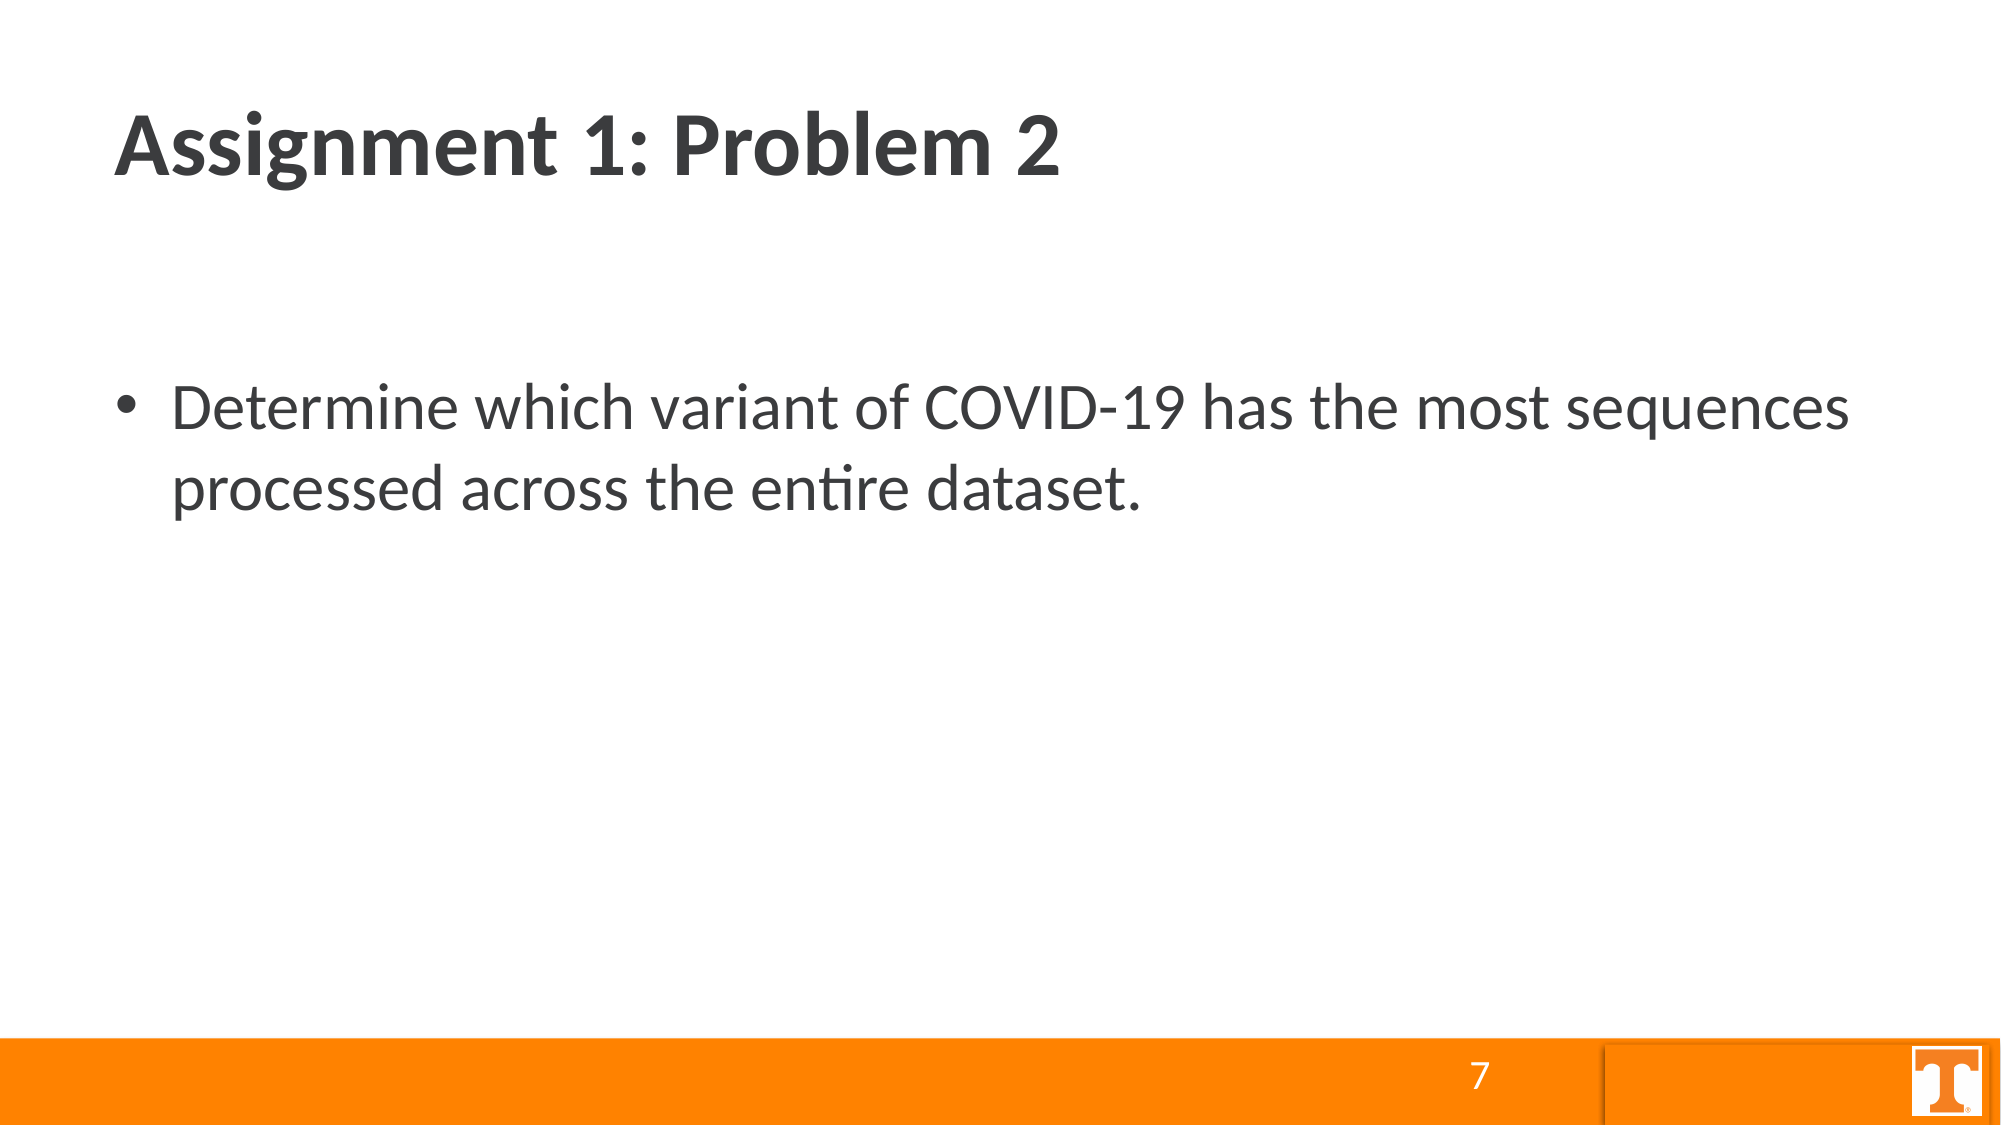

# Assignment 1: Problem 2

Determine which variant of COVID-19 has the most sequences processed across the entire dataset.

7